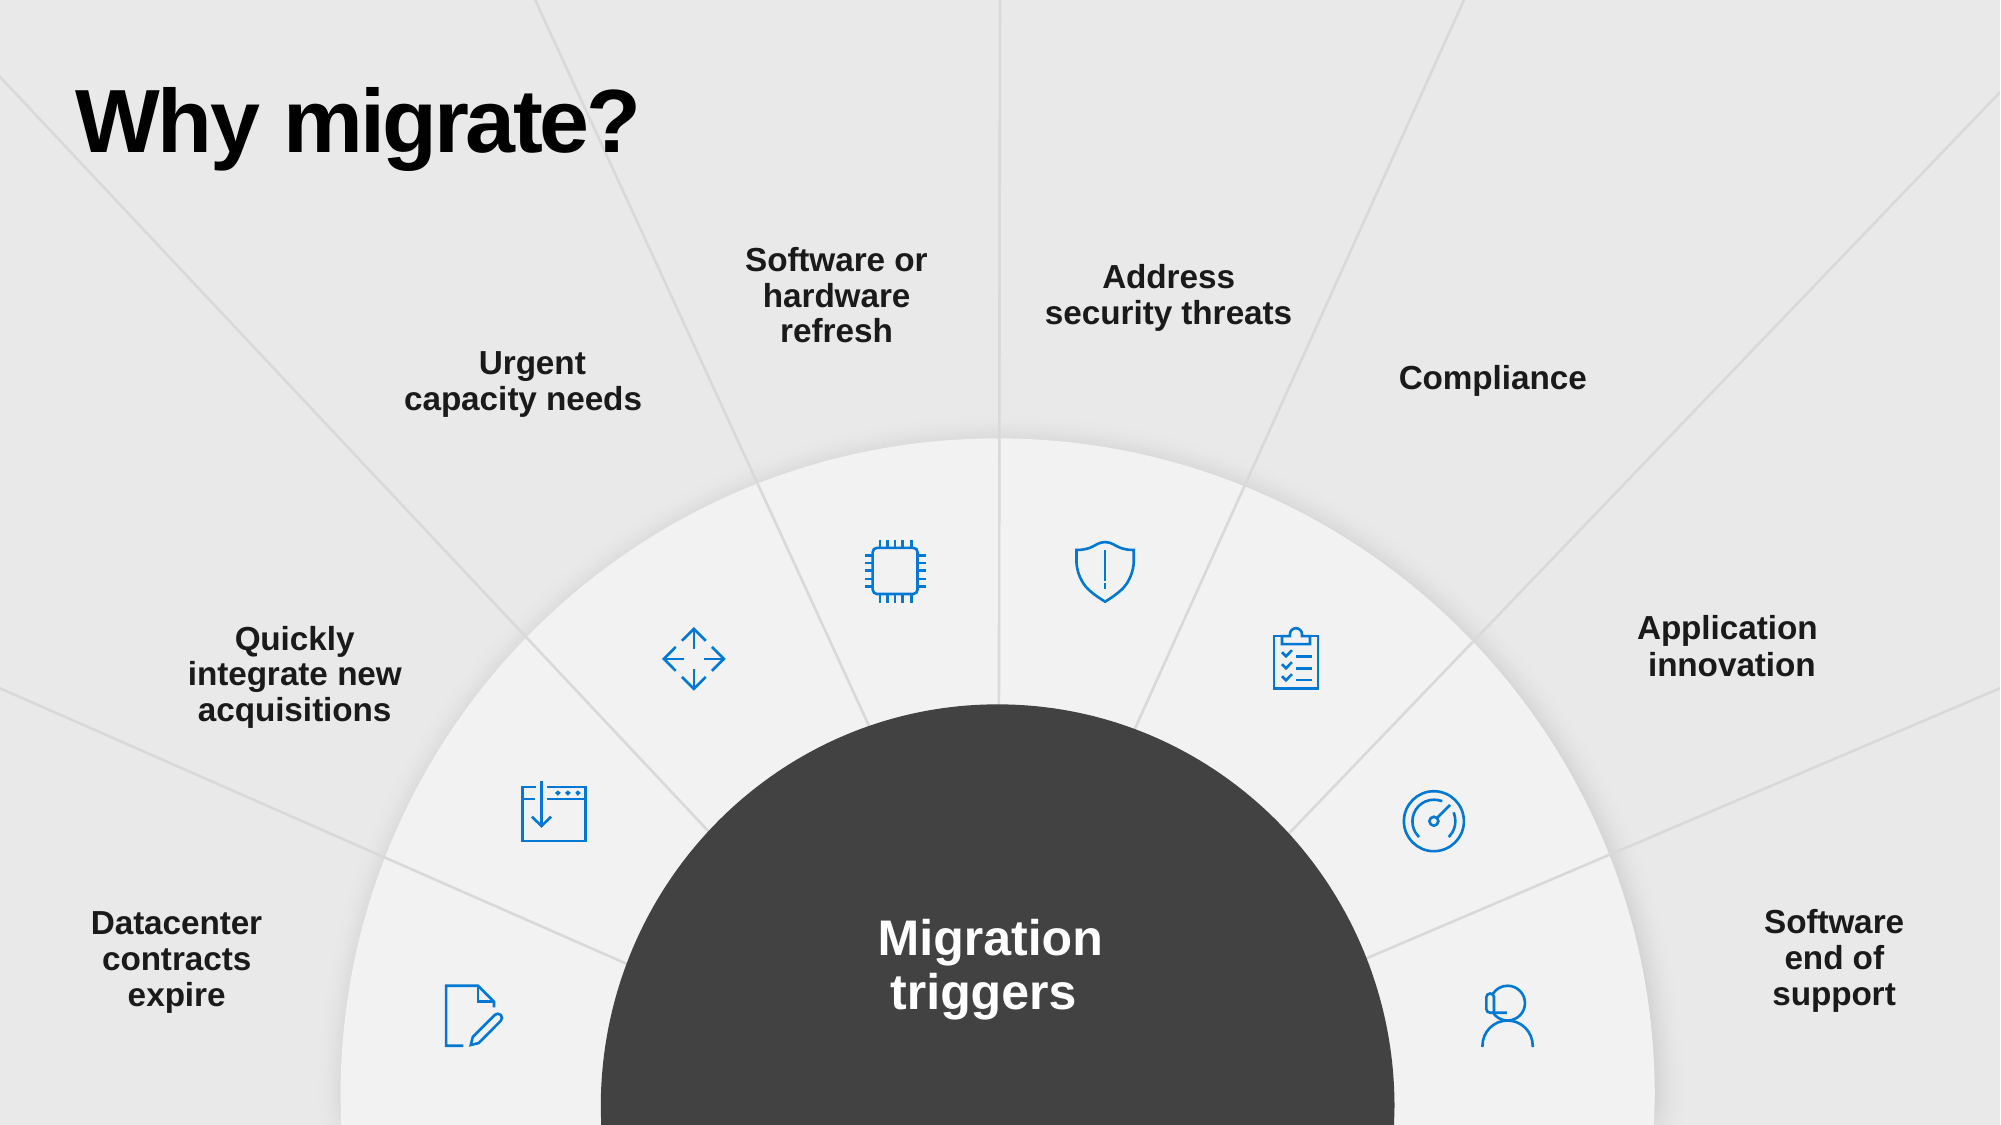

# Why migrate?
Software or hardware refresh
Address
security threats
Urgent
capacity needs
Compliance

Application
innovation
Quickly integrate new acquisitions

Migration triggers
Software end of support
Datacenter contracts expire